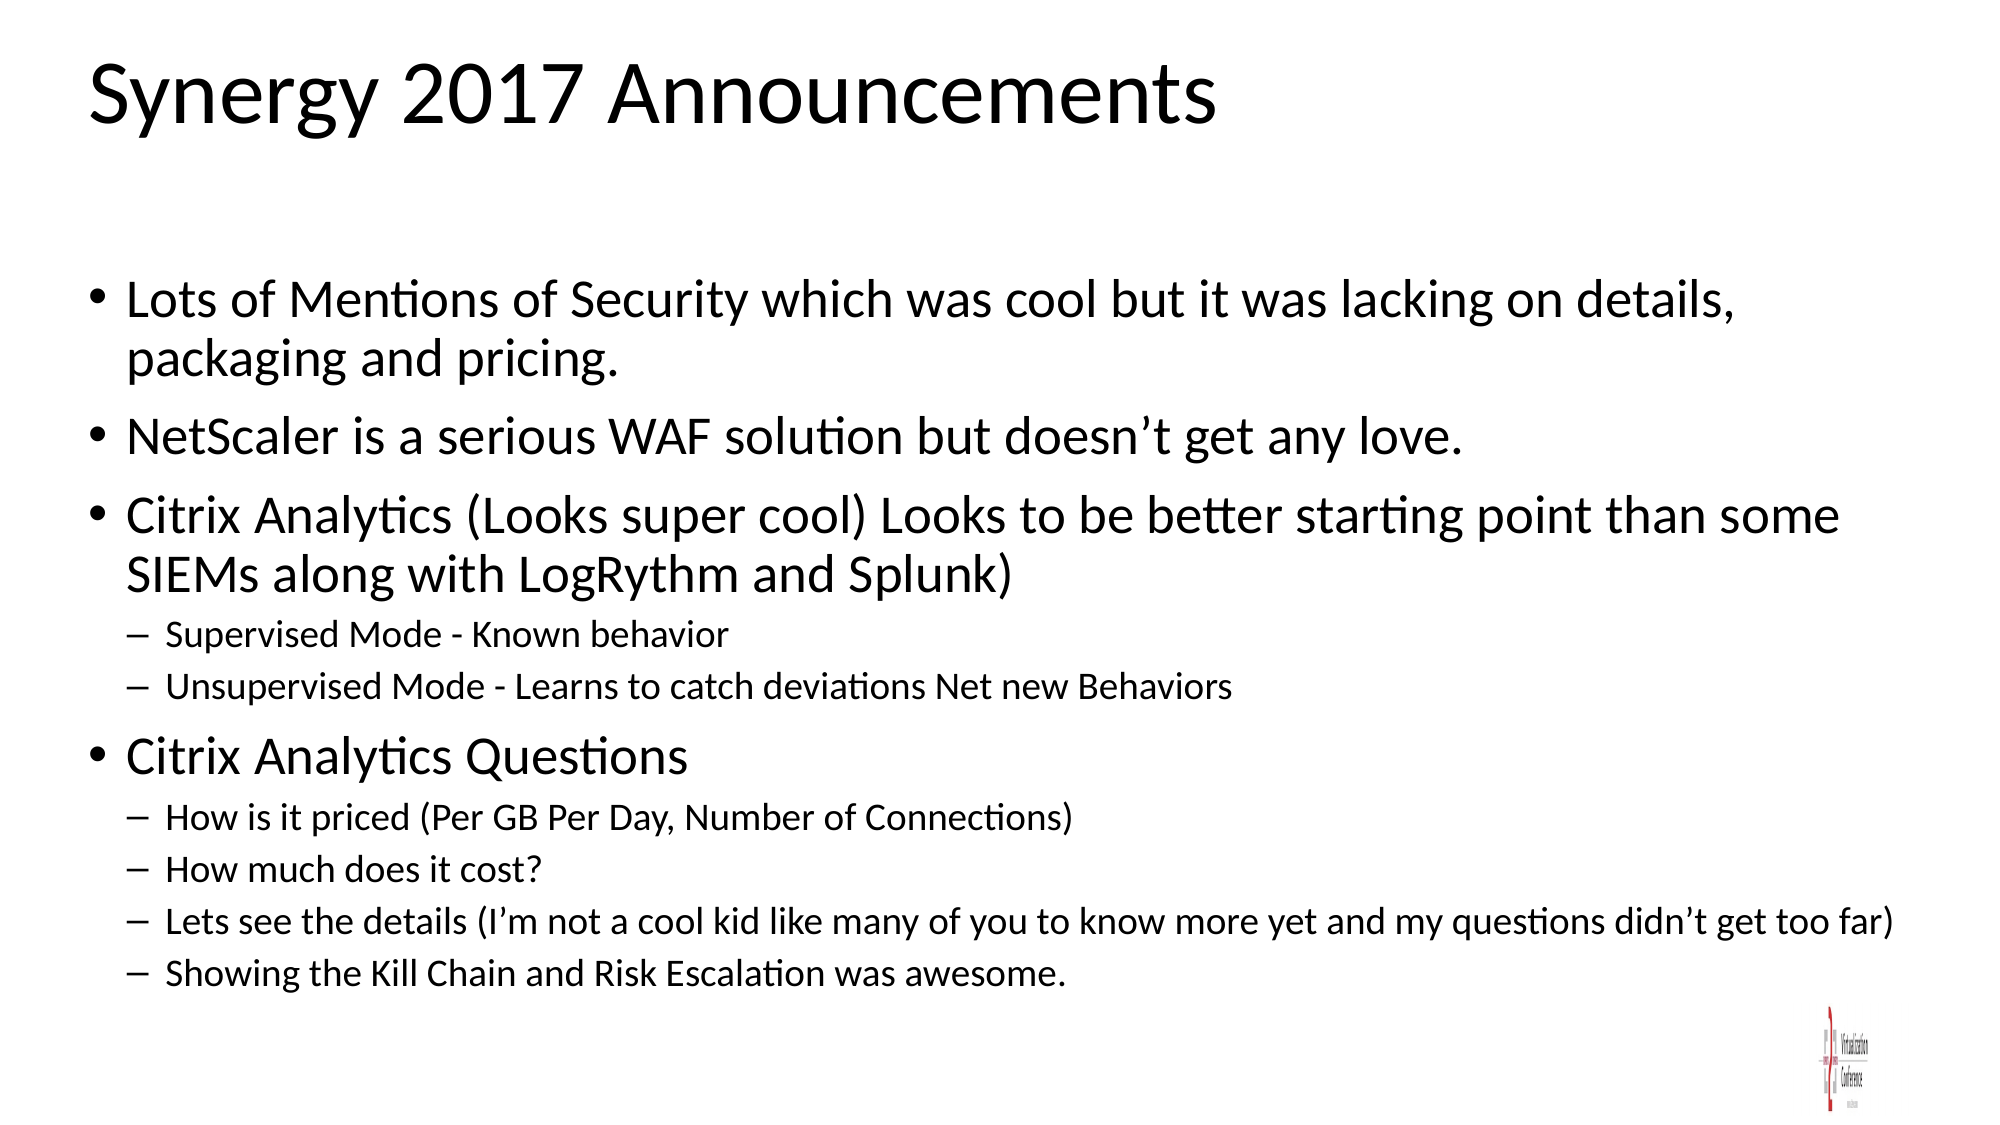

# Synergy 2017 Announcements
Lots of Mentions of Security which was cool but it was lacking on details, packaging and pricing.
NetScaler is a serious WAF solution but doesn’t get any love.
Citrix Analytics (Looks super cool) Looks to be better starting point than some SIEMs along with LogRythm and Splunk)
Supervised Mode - Known behavior
Unsupervised Mode - Learns to catch deviations Net new Behaviors
Citrix Analytics Questions
How is it priced (Per GB Per Day, Number of Connections)
How much does it cost?
Lets see the details (I’m not a cool kid like many of you to know more yet and my questions didn’t get too far)
Showing the Kill Chain and Risk Escalation was awesome.